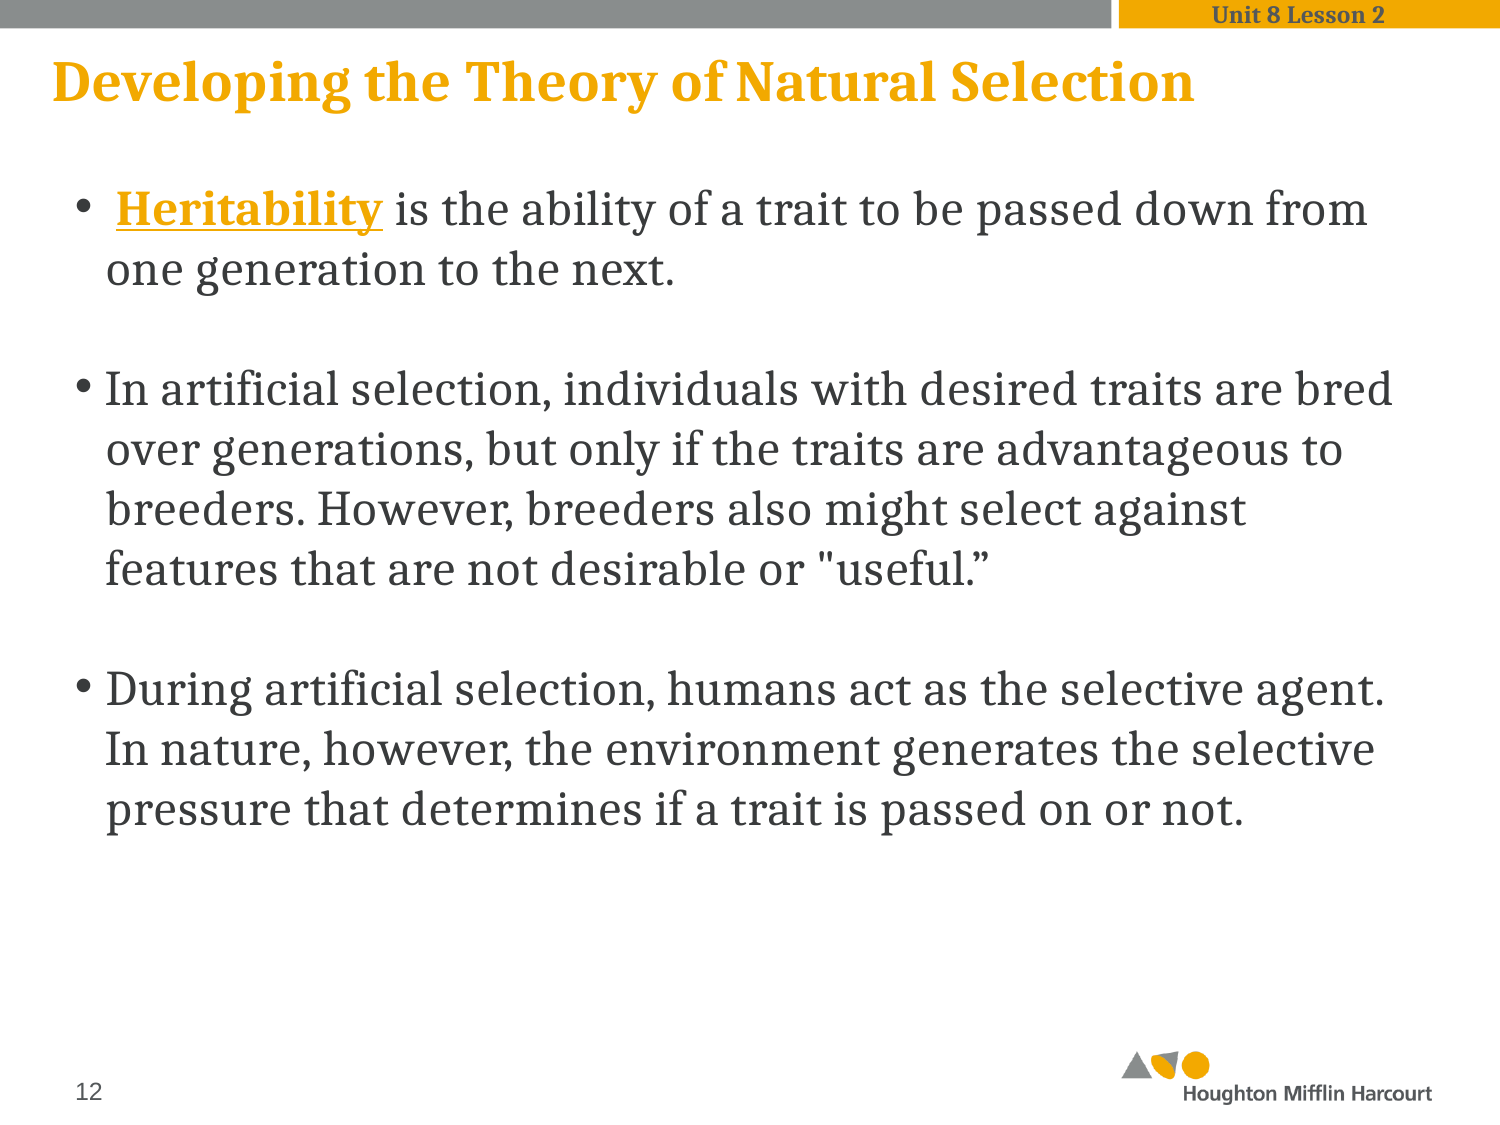

Unit 8 Lesson 2
Developing the Theory of Natural Selection
 Heritability is the ability of a trait to be passed down from one generation to the next.

In artificial selection, individuals with desired traits are bred over generations, but only if the traits are advantageous to breeders. However, breeders also might select against features that are not desirable or "useful.”

During artificial selection, humans act as the selective agent. In nature, however, the environment generates the selective pressure that determines if a trait is passed on or not.

12